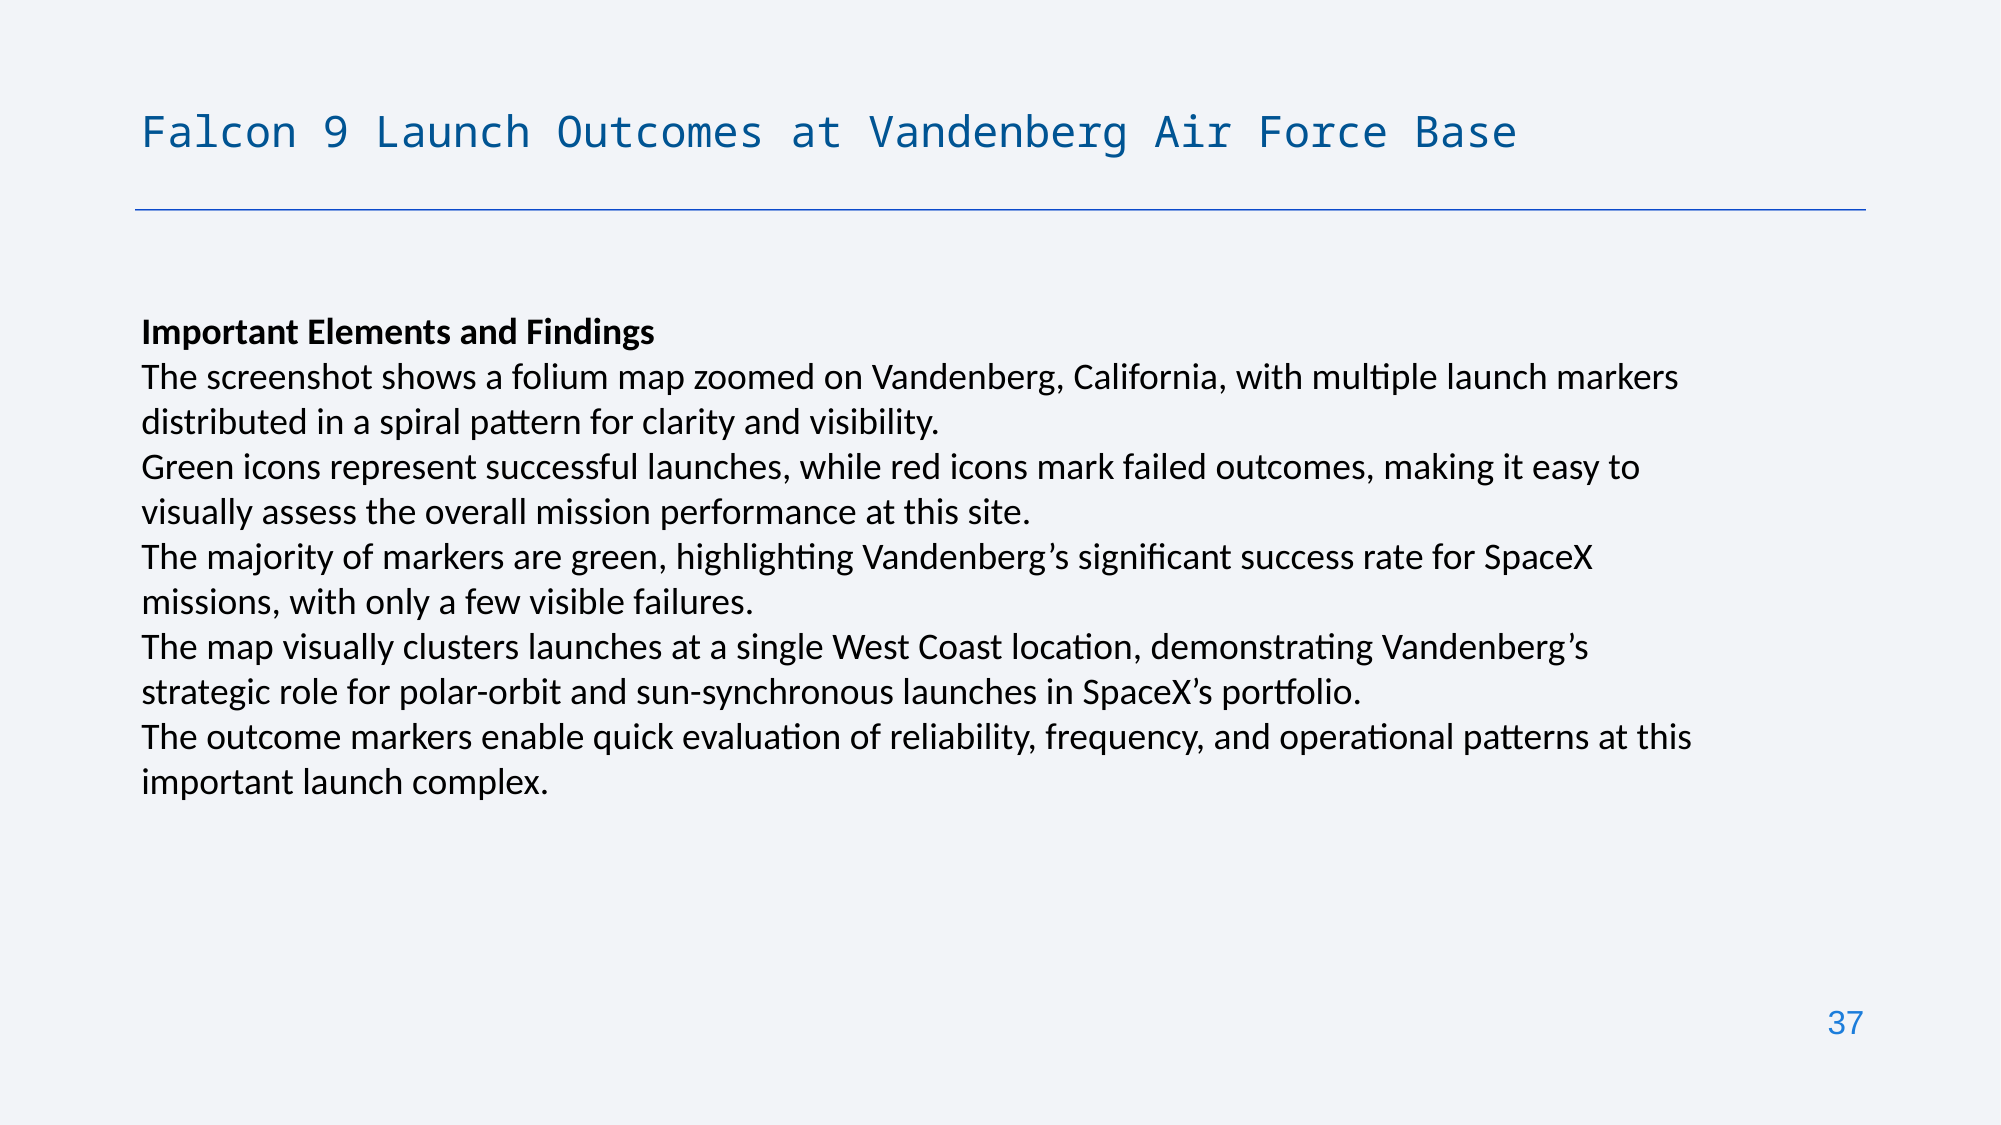

Falcon 9 Launch Outcomes at Vandenberg Air Force Base
Important Elements and Findings
The screenshot shows a folium map zoomed on Vandenberg, California, with multiple launch markers distributed in a spiral pattern for clarity and visibility.
Green icons represent successful launches, while red icons mark failed outcomes, making it easy to visually assess the overall mission performance at this site.
The majority of markers are green, highlighting Vandenberg’s significant success rate for SpaceX missions, with only a few visible failures.
The map visually clusters launches at a single West Coast location, demonstrating Vandenberg’s strategic role for polar-orbit and sun-synchronous launches in SpaceX’s portfolio.
The outcome markers enable quick evaluation of reliability, frequency, and operational patterns at this important launch complex.
37